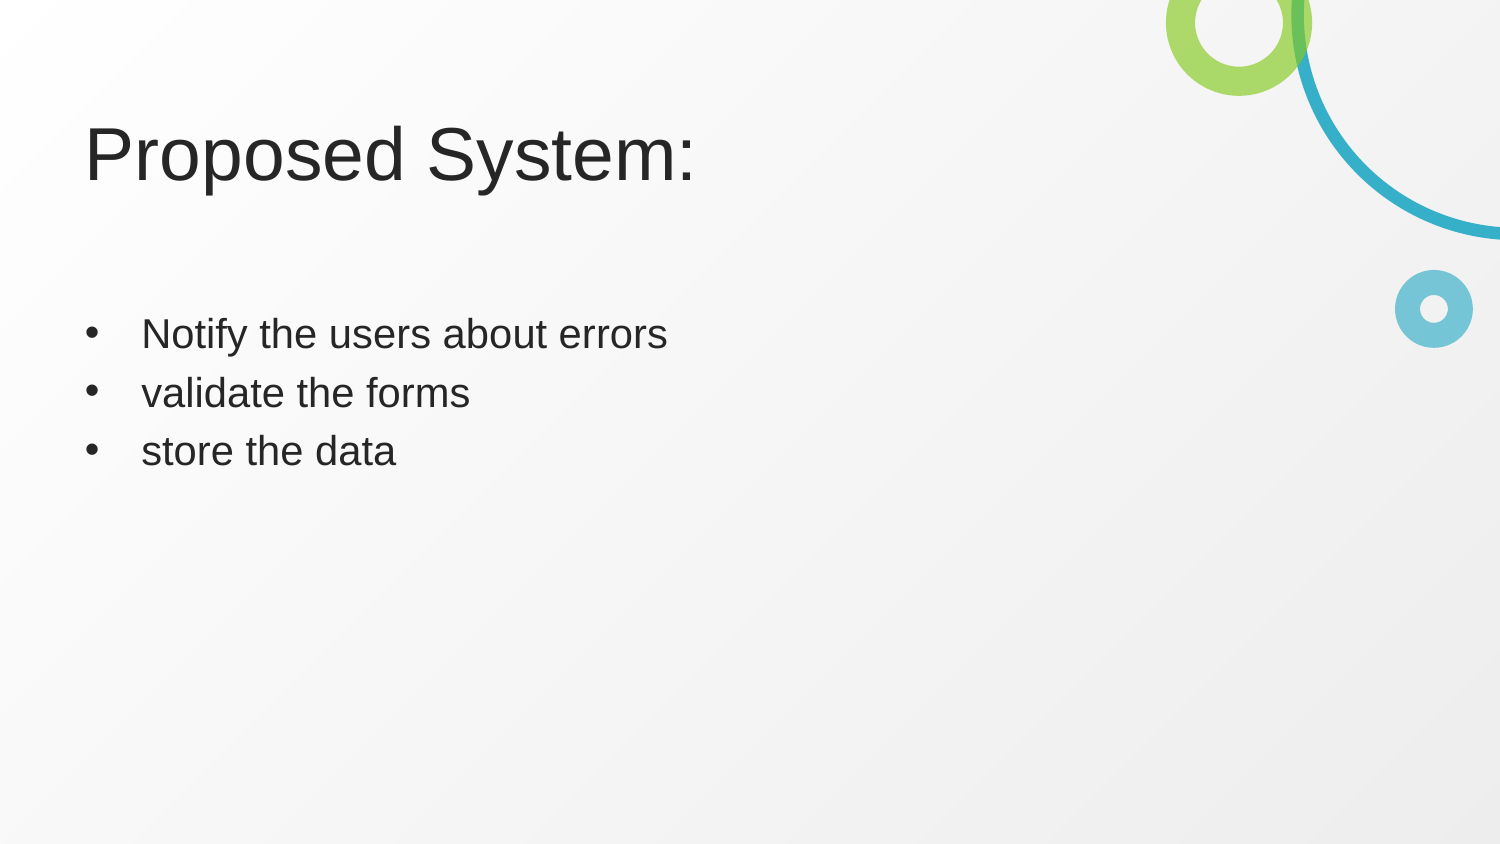

# Proposed System:
Notify the users about errors
validate the forms
store the data